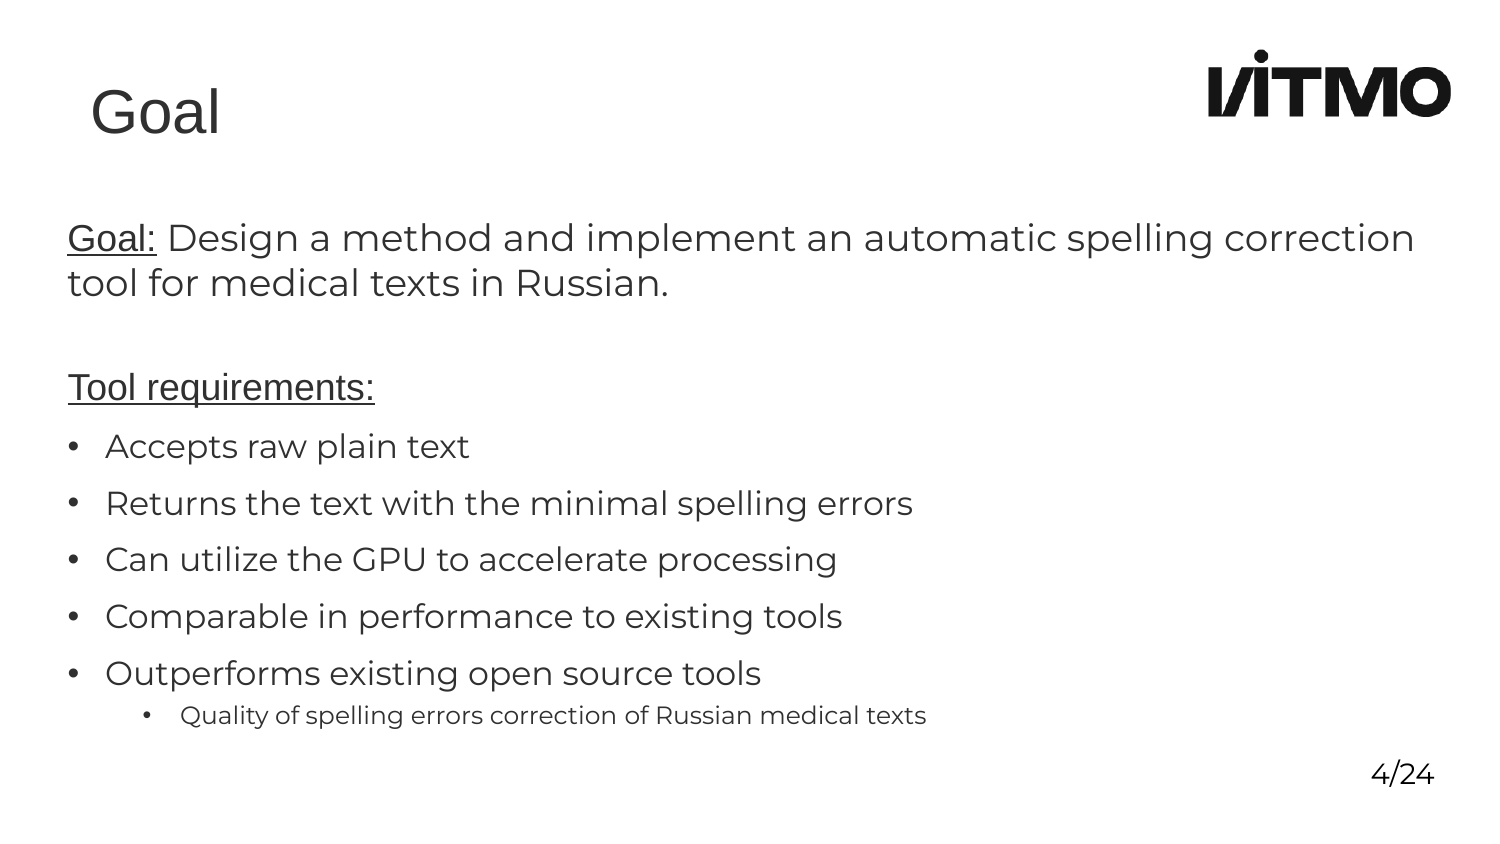

Goal
Goal: Design a method and implement an automatic spelling correction tool for medical texts in Russian.
Tool requirements:
Accepts raw plain text
Returns the text with the minimal spelling errors
Can utilize the GPU to accelerate processing
Comparable in performance to existing tools
Outperforms existing open source tools
Quality of spelling errors correction of Russian medical texts

4/24